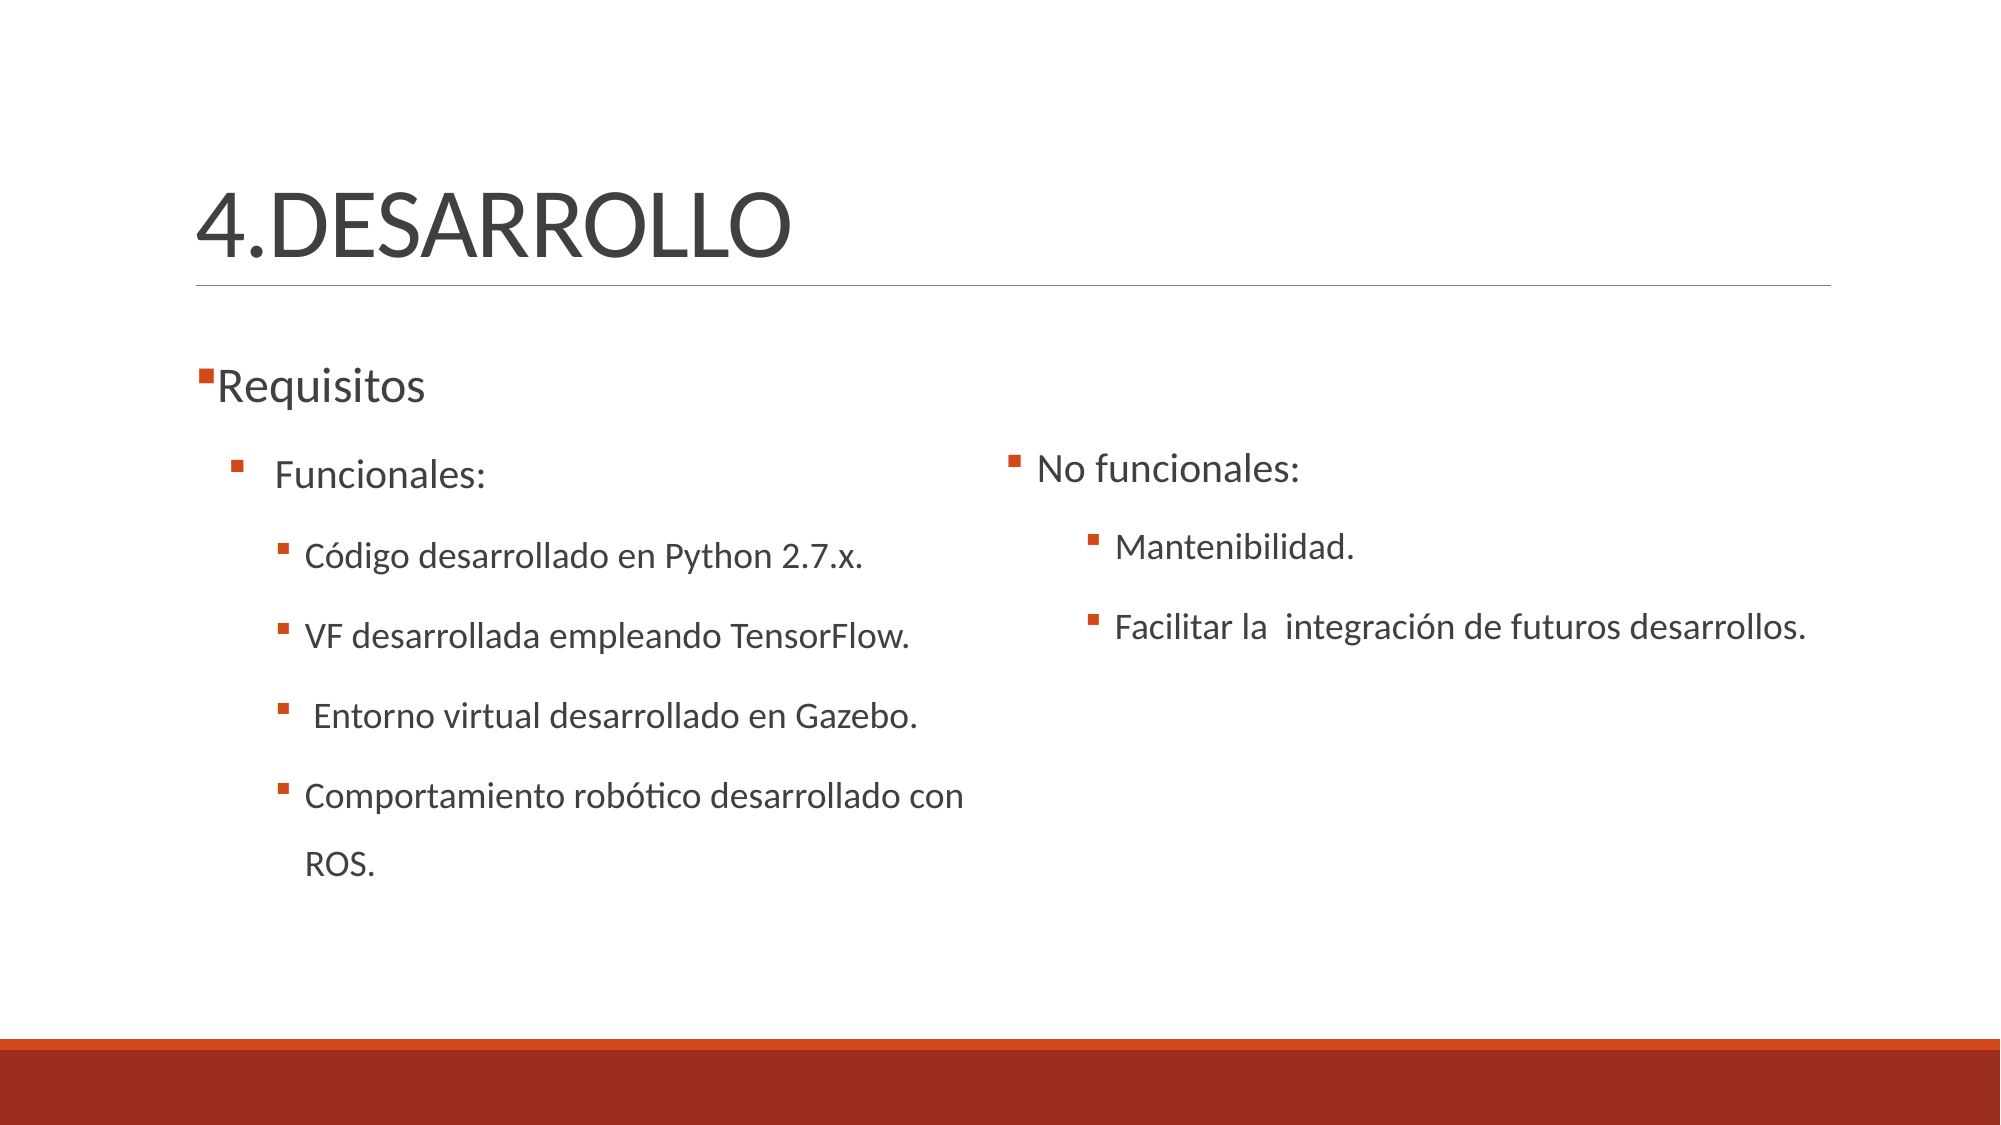

# 4.DESARROLLO
Requisitos
Funcionales:
Código desarrollado en Python 2.7.x.
VF desarrollada empleando TensorFlow.
 Entorno virtual desarrollado en Gazebo.
Comportamiento robótico desarrollado con ROS.

No funcionales:
Mantenibilidad.
Facilitar la  integración de futuros desarrollos.